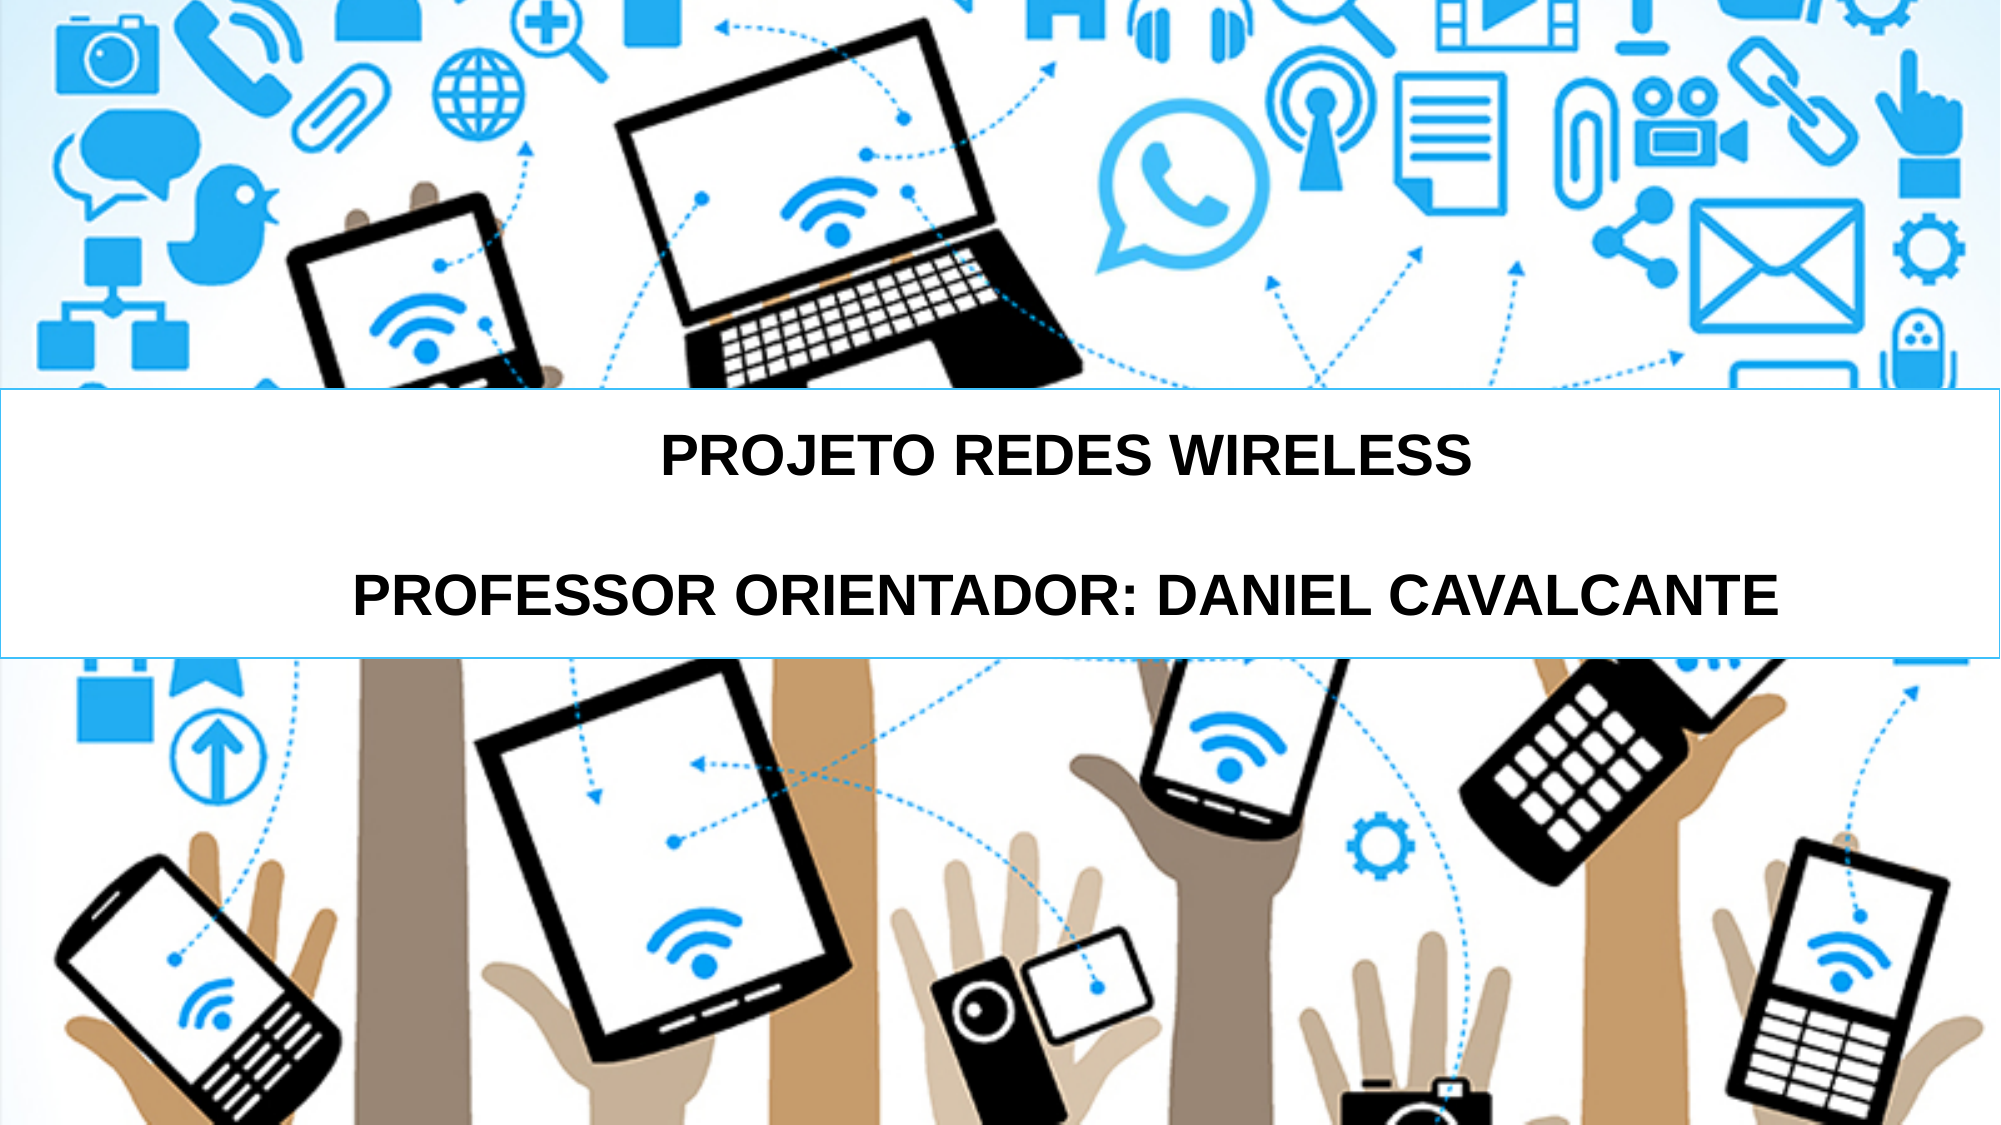

PROJETO REDES WIRELESS

PROFESSOR ORIENTADOR: DANIEL CAVALCANTE